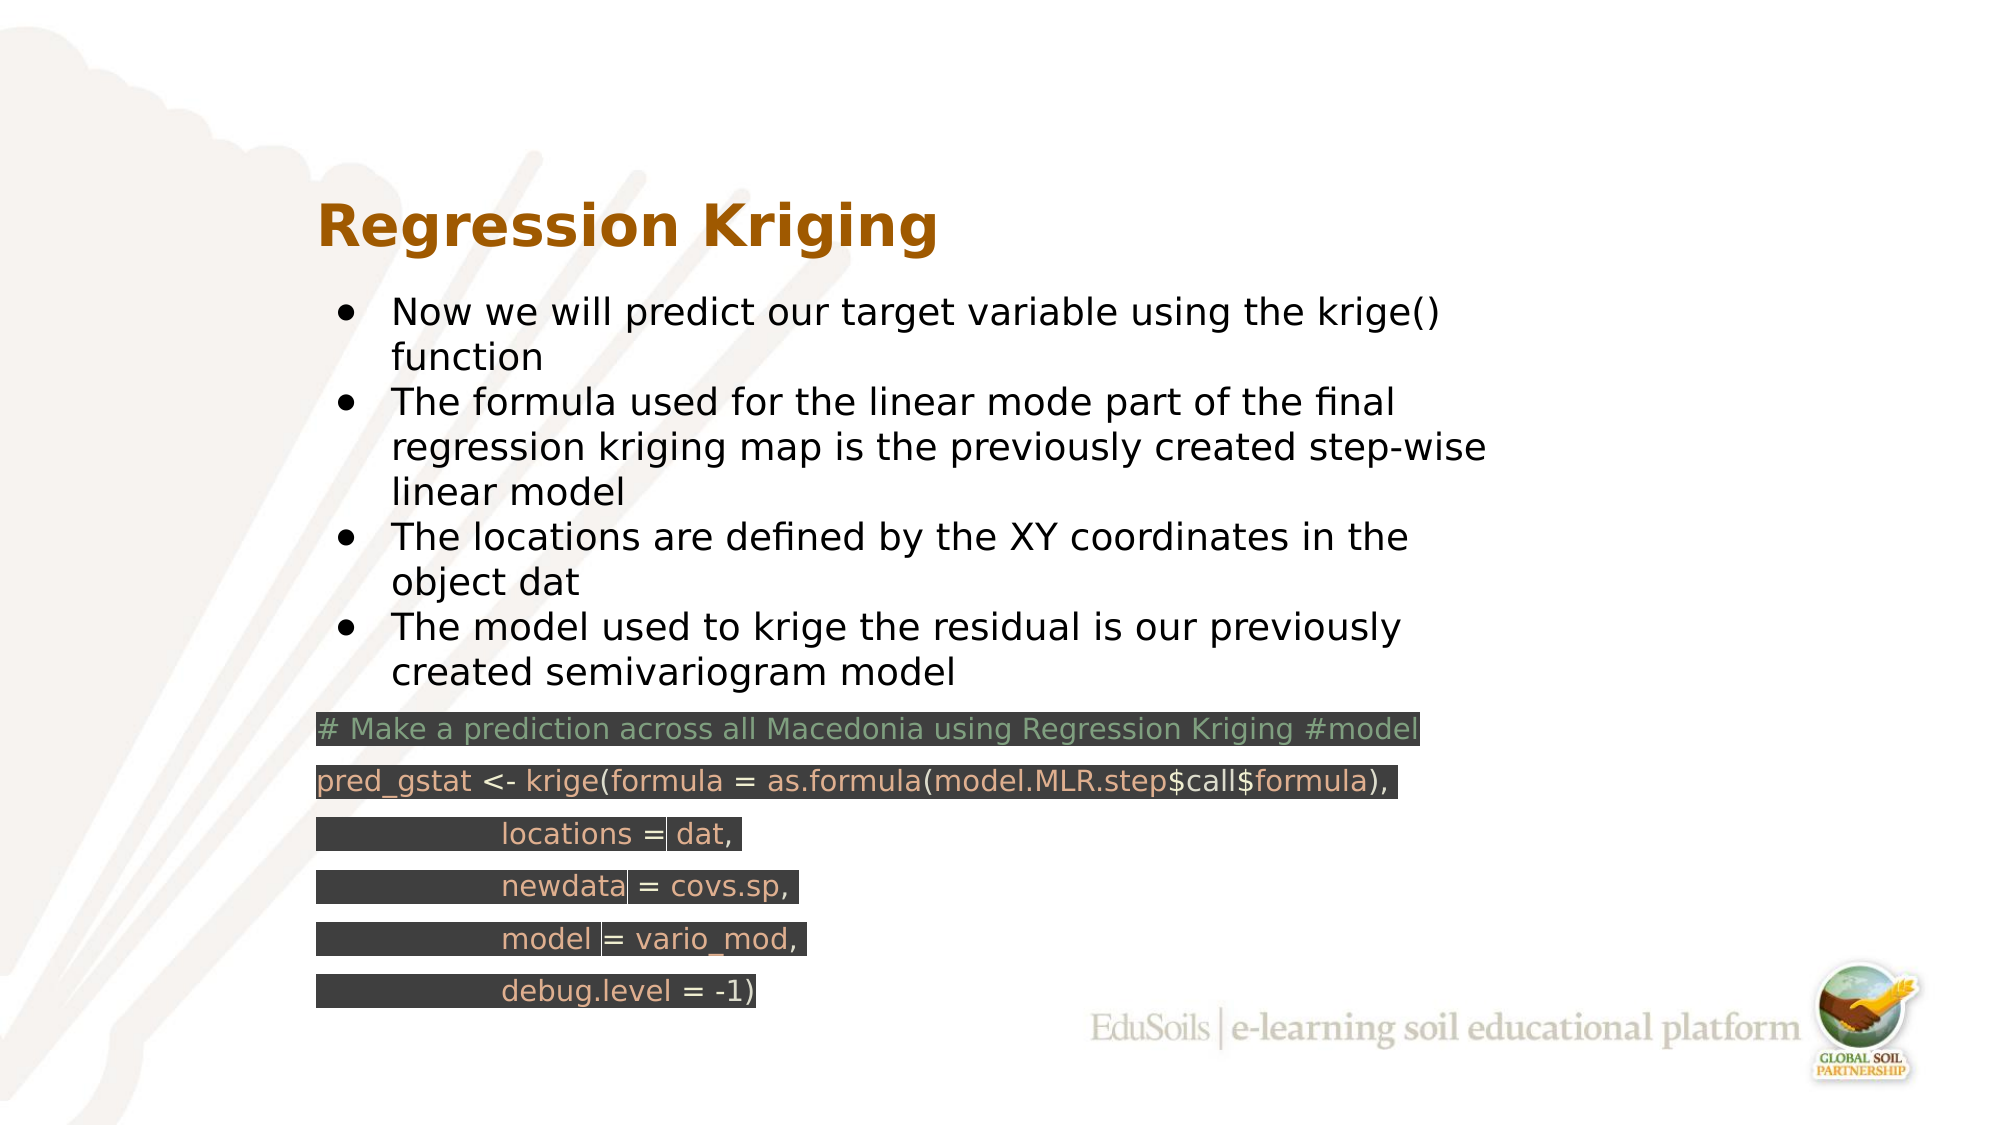

# Regression Kriging
Now we will predict our target variable using the krige() function
The formula used for the linear mode part of the final regression kriging map is the previously created step-wise linear model
The locations are defined by the XY coordinates in the object dat
The model used to krige the residual is our previously created semivariogram model
# Make a prediction across all Macedonia using Regression Kriging #model
pred_gstat <- krige(formula = as.formula(model.MLR.step$call$formula),
                    locations = dat,
                    newdata = covs.sp,
                    model = vario_mod,
                    debug.level = -1)
61